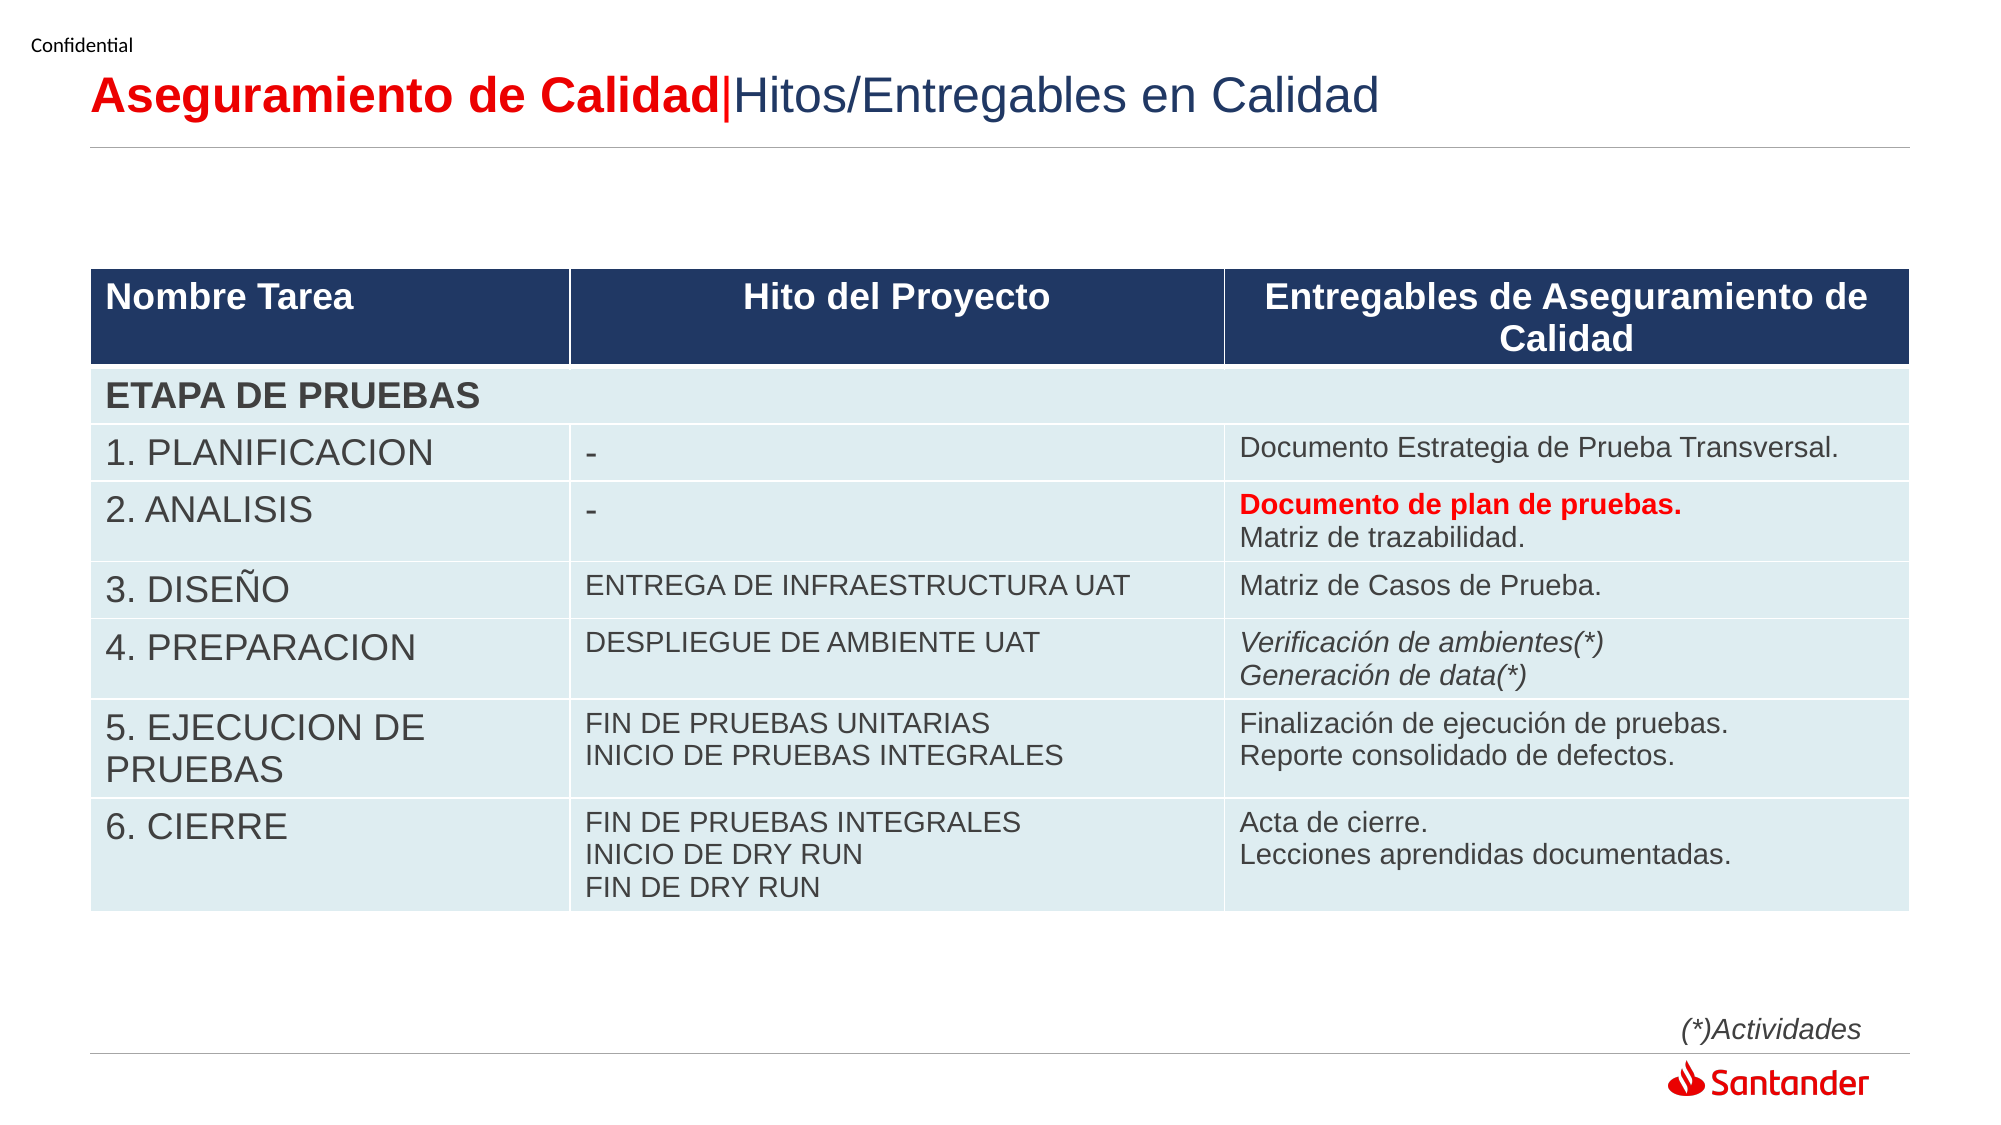

#
Aseguramiento de Calidad|Hitos/Entregables en Calidad
| Nombre Tarea | Hito del Proyecto | Entregables de Aseguramiento de Calidad |
| --- | --- | --- |
| ETAPA DE PRUEBAS |  |  |
| 1. PLANIFICACION | - | Documento Estrategia de Prueba Transversal. |
| 2. ANALISIS | - | Documento de plan de pruebas. Matriz de trazabilidad. |
| 3. DISEÑO | ENTREGA DE INFRAESTRUCTURA UAT | Matriz de Casos de Prueba. |
| 4. PREPARACION | DESPLIEGUE DE AMBIENTE UAT | Verificación de ambientes(\*) Generación de data(\*) |
| 5. EJECUCION DE PRUEBAS | FIN DE PRUEBAS UNITARIAS INICIO DE PRUEBAS INTEGRALES | Finalización de ejecución de pruebas. Reporte consolidado de defectos. |
| 6. CIERRE | FIN DE PRUEBAS INTEGRALES INICIO DE DRY RUN FIN DE DRY RUN | Acta de cierre. Lecciones aprendidas documentadas. |
(*)Actividades